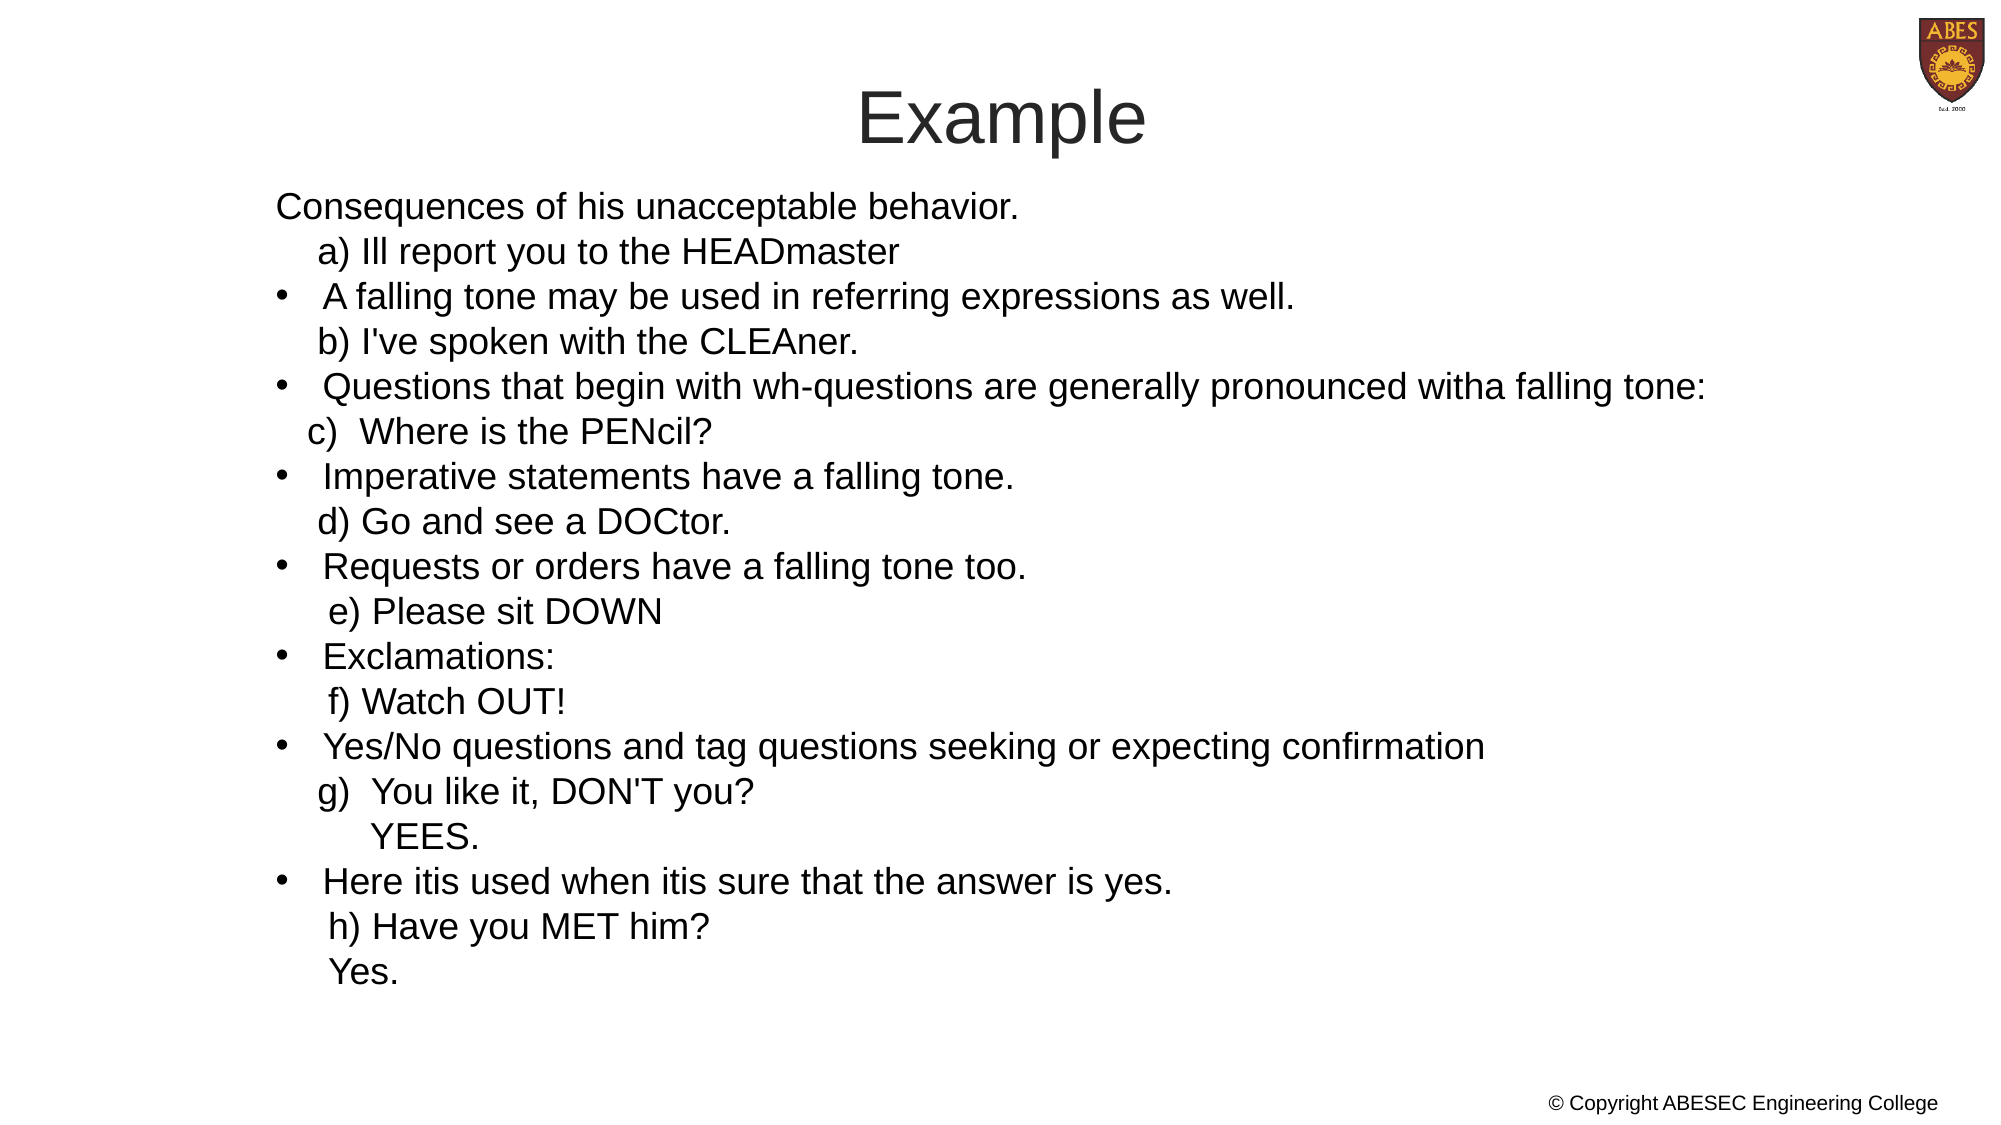

Example

Consequences of his unacceptable behavior.
    a) Ill report you to the HEADmaster
A falling tone may be used in referring expressions as well.
    b) I've spoken with the CLEAner.
Questions that begin with wh-questions are generally pronounced witha falling tone:
   c)  Where is the PENcil?
Imperative statements have a falling tone.
    d) Go and see a DOCtor.
Requests or orders have a falling tone too.
     e) Please sit DOWN
Exclamations:
     f) Watch OUT!
Yes/No questions and tag questions seeking or expecting confirmation
    g)  You like it, DON'T you?
         YEES.
Here itis used when itis sure that the answer is yes.
     h) Have you MET him?
     Yes.